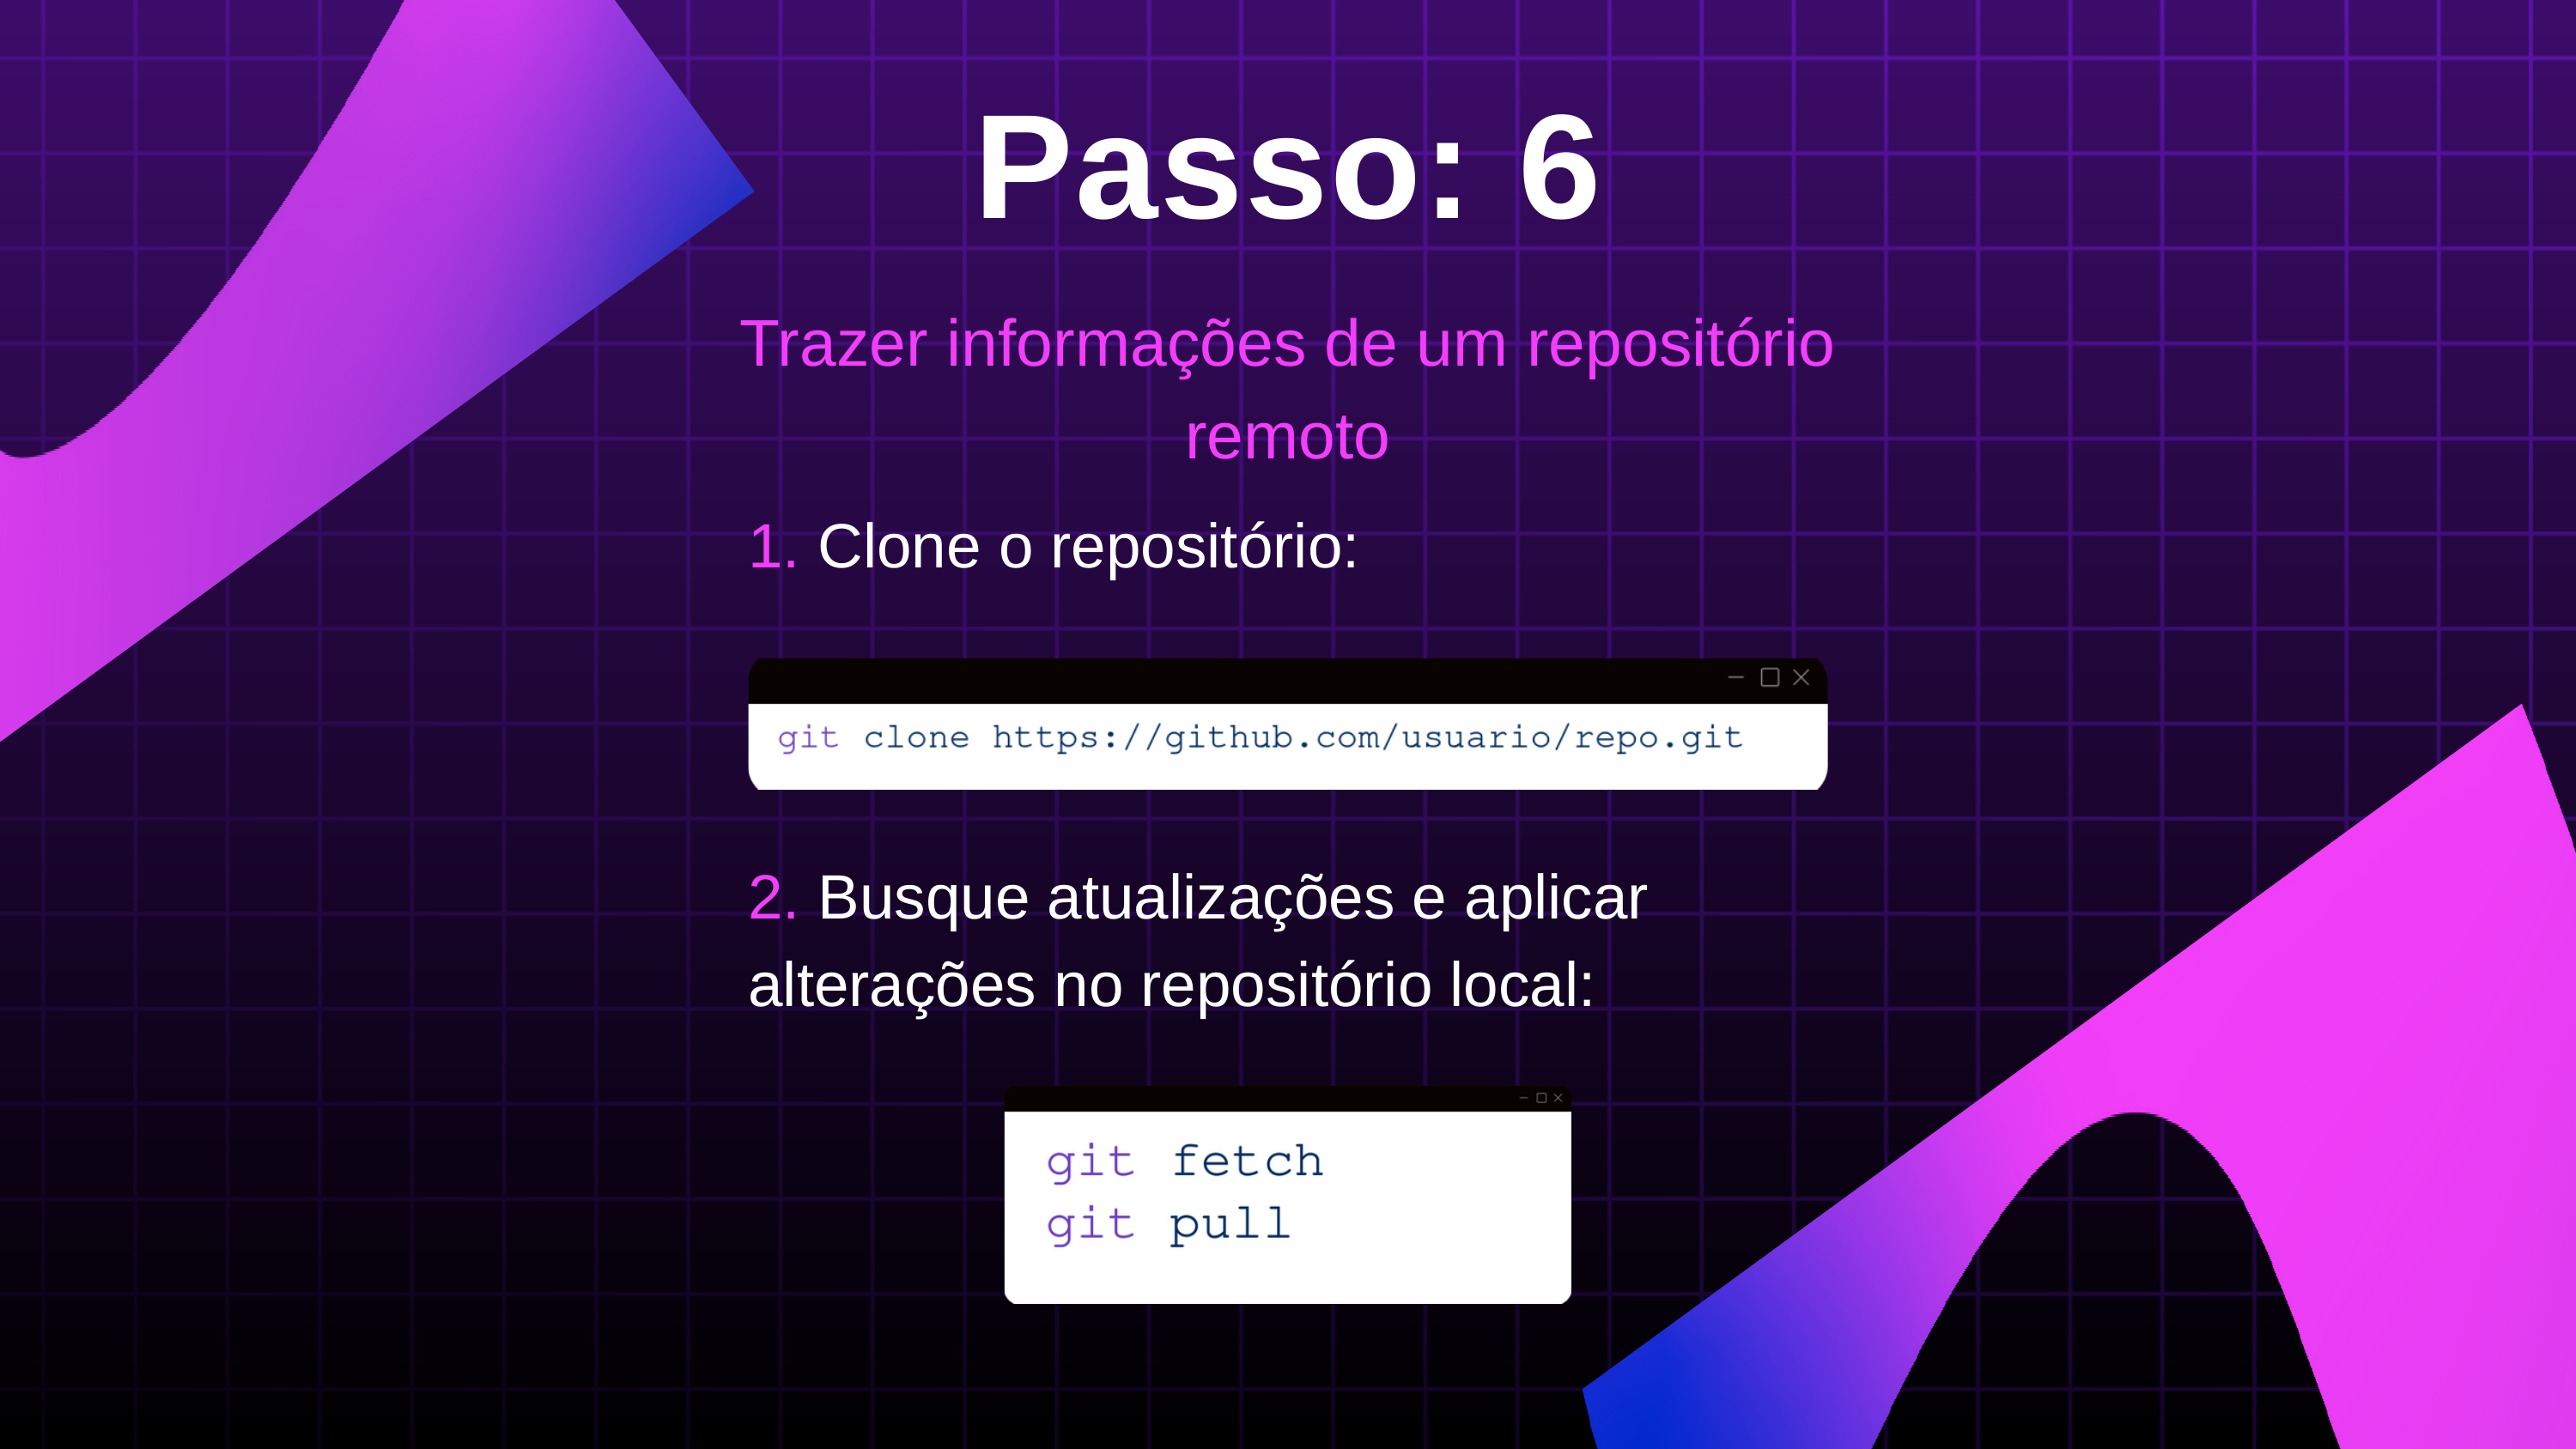

Passo: 6

Trazer informações de um repositório remoto
1. Clone o repositório:

2. Busque atualizações e aplicar alterações no repositório local: